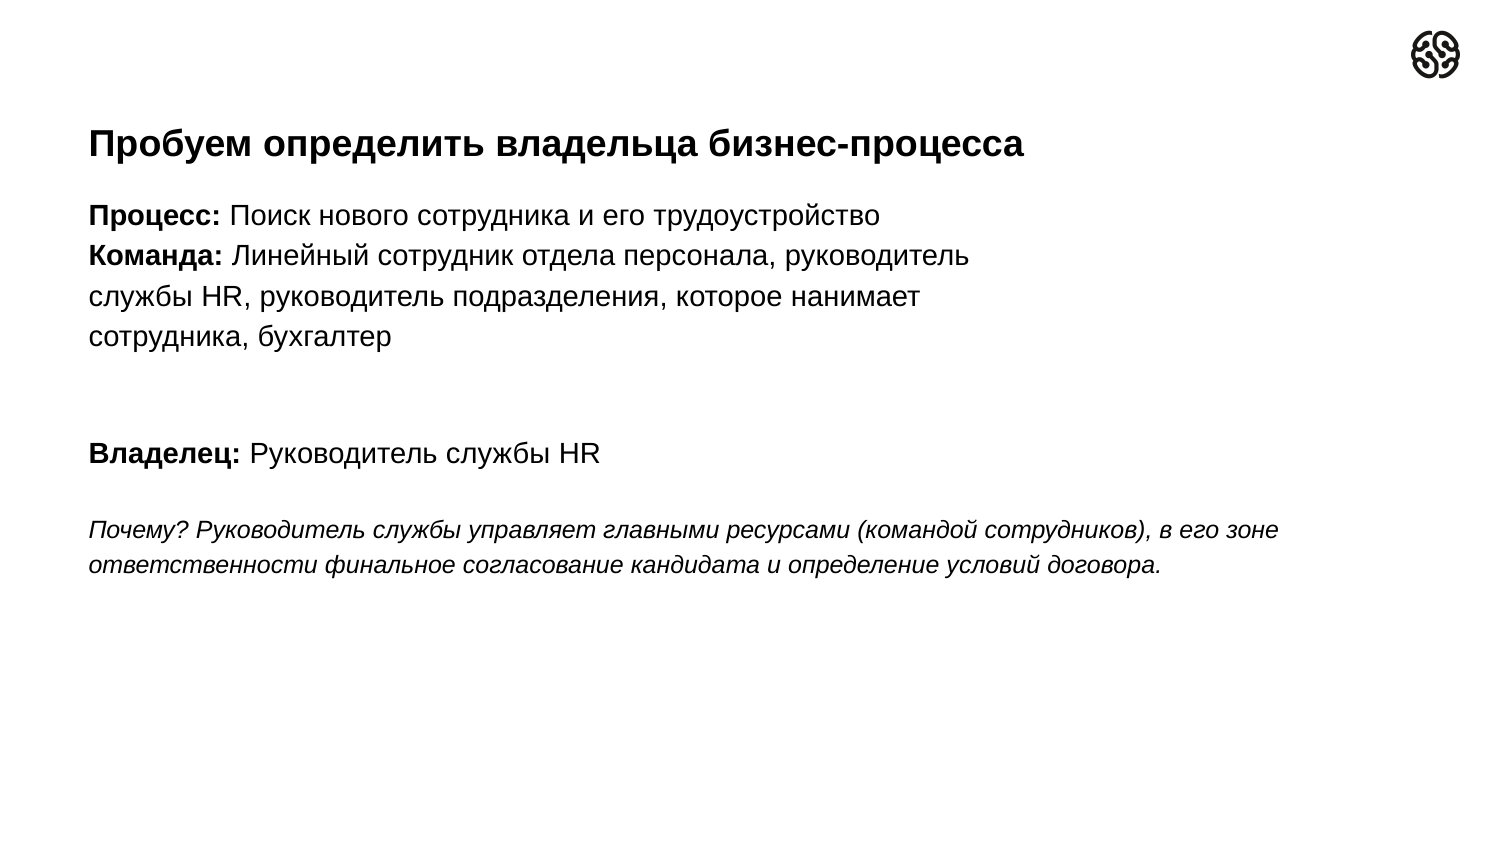

# Пробуем определить владельца бизнес-процесса
Процесс: Поиск нового сотрудника и его трудоустройство
Команда: Линейный сотрудник отдела персонала, руководитель службы HR, руководитель подразделения, которое нанимает сотрудника, бухгалтер

Владелец: Руководитель службы HR

Почему? Руководитель службы управляет главными ресурсами (командой сотрудников), в его зоне ответственности финальное согласование кандидата и определение условий договора.